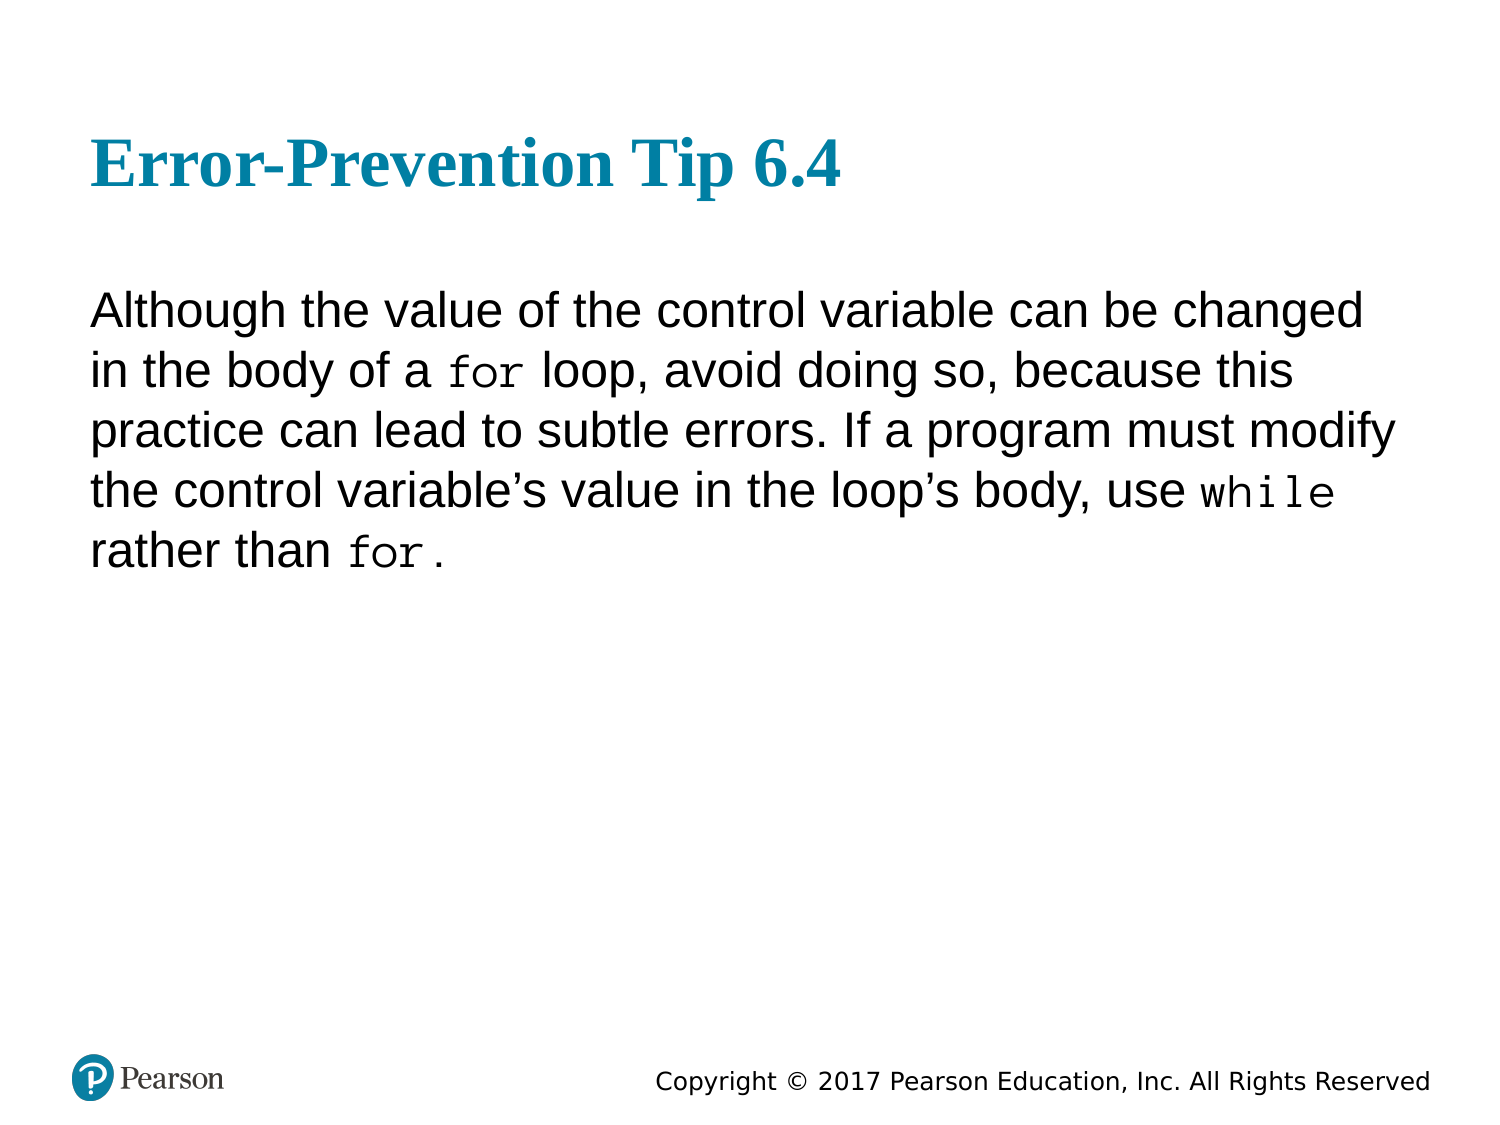

# Error-Prevention Tip 6.4
Although the value of the control variable can be changed in the body of a for loop, avoid doing so, because this practice can lead to subtle errors. If a program must modify the control variable’s value in the loop’s body, use while rather than for.